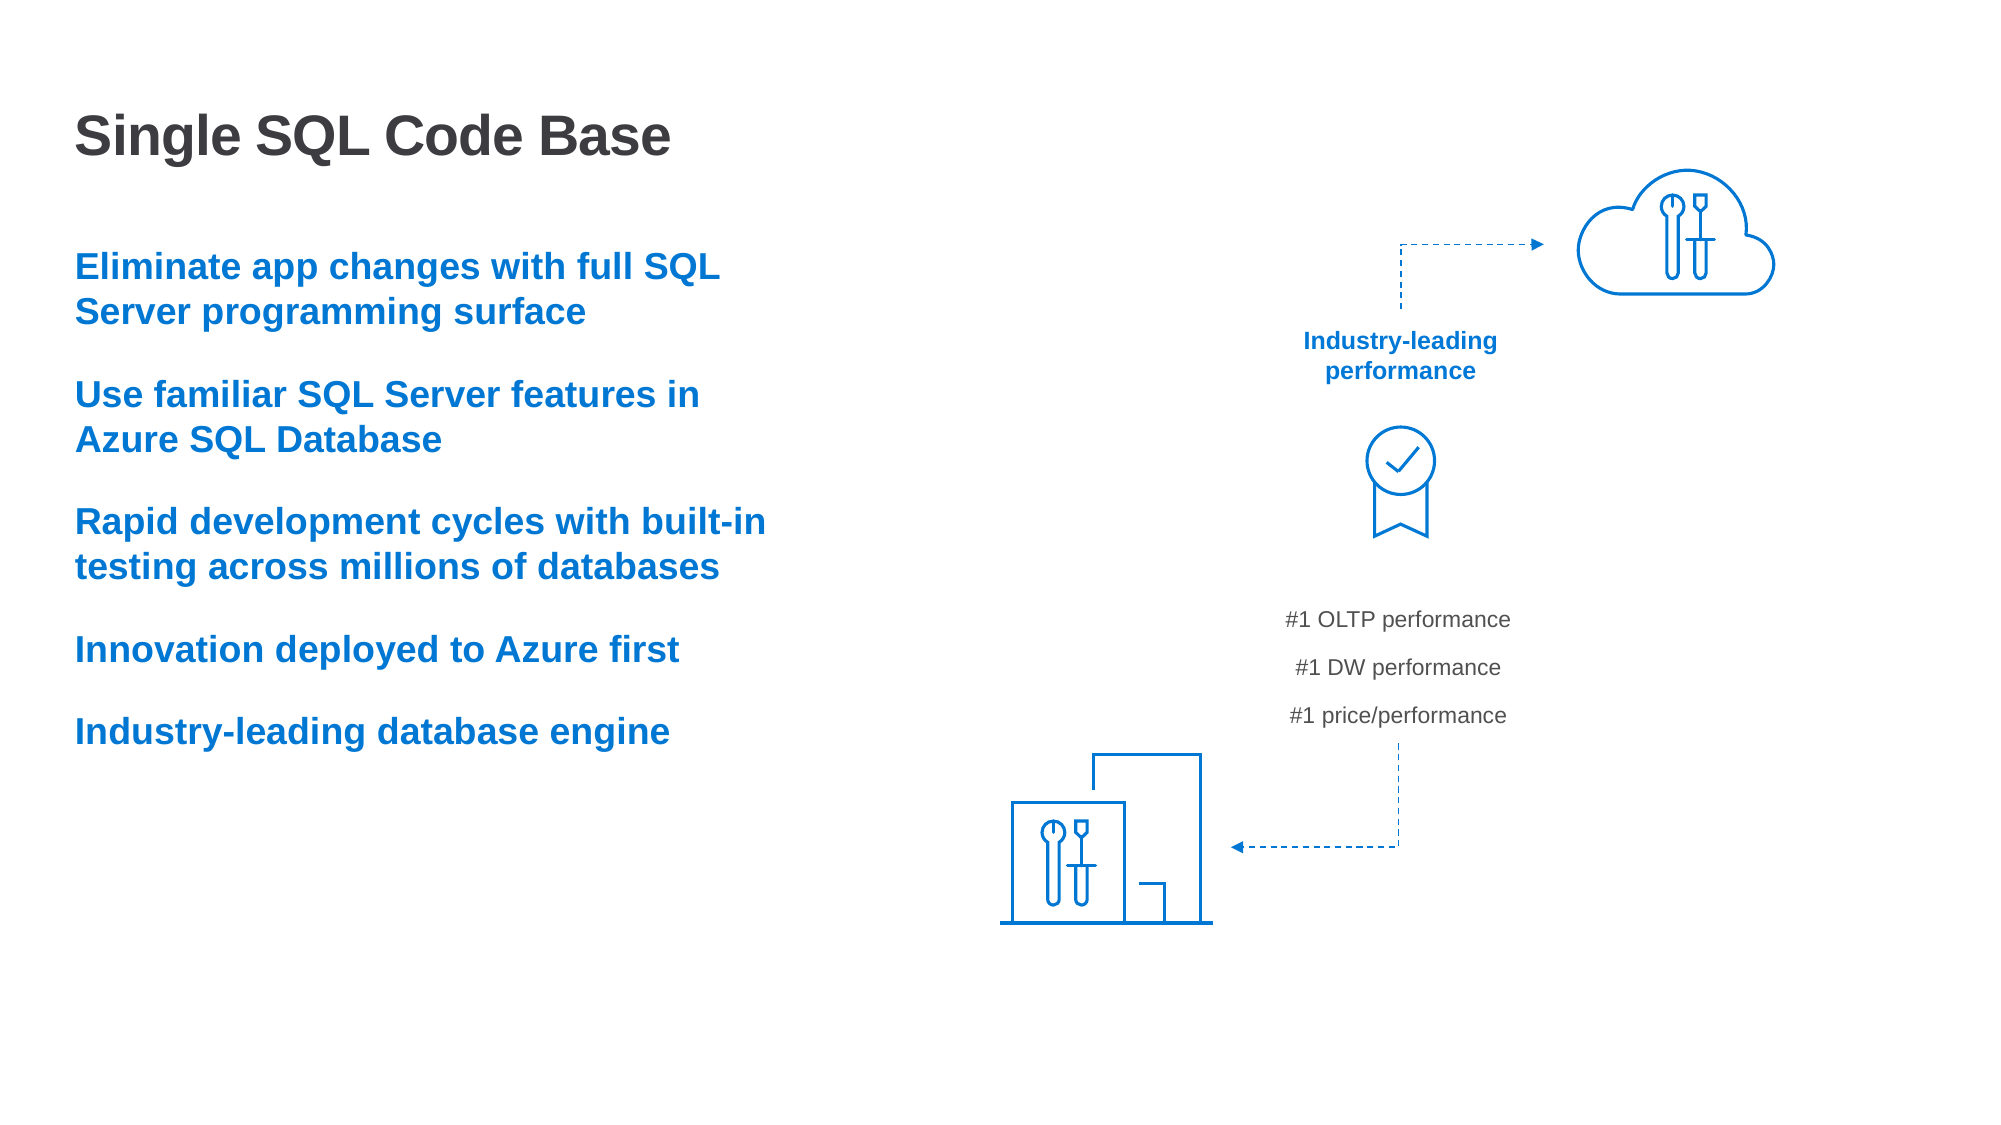

# Single SQL Code Base

Eliminate app changes with full SQL Server programming surface
Use familiar SQL Server features in
Azure SQL Database
Rapid development cycles with built-in testing across millions of databases
Innovation deployed to Azure first
Industry-leading database engine

Industry-leading performance

#1 OLTP performance
#1 DW performance
#1 price/performance